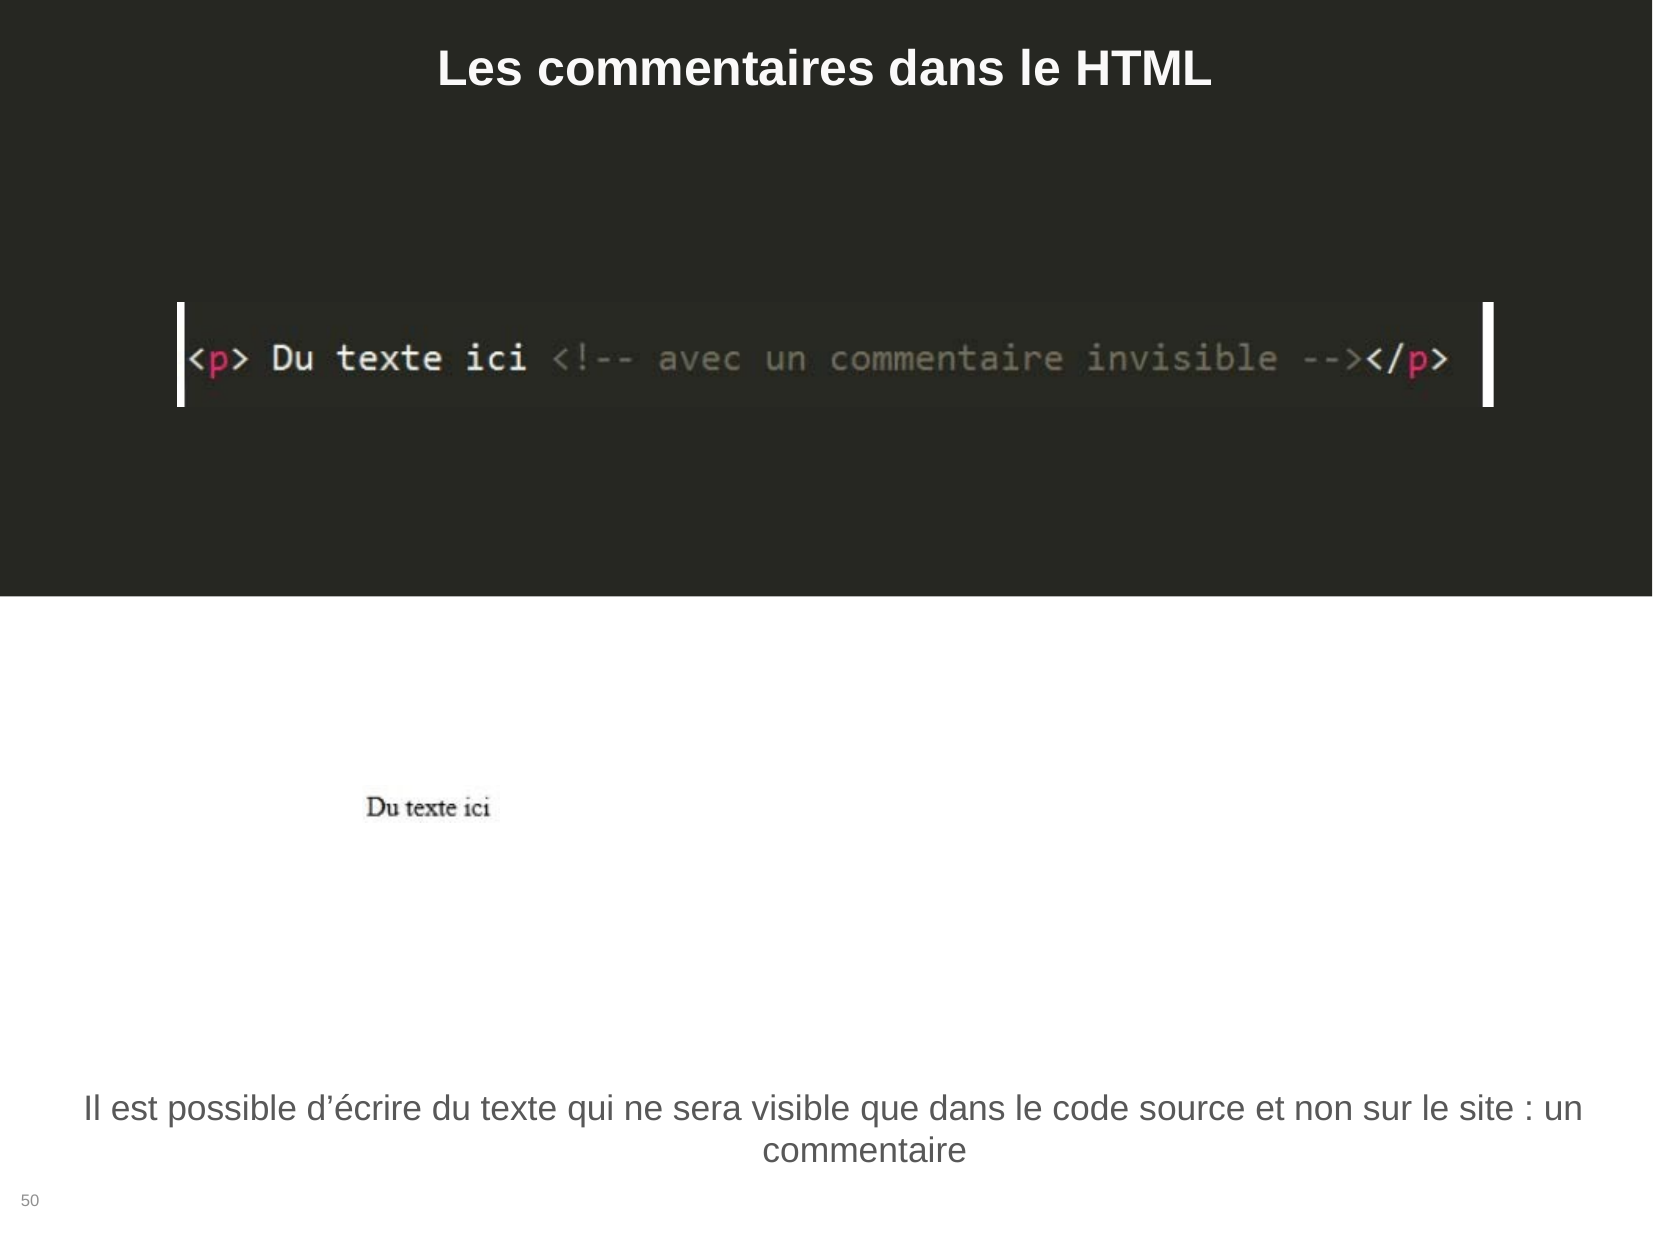

# Les commentaires dans le HTML

Il est possible d’écrire du texte qui ne sera visible que dans le code source et non sur le site : un
commentaire
50